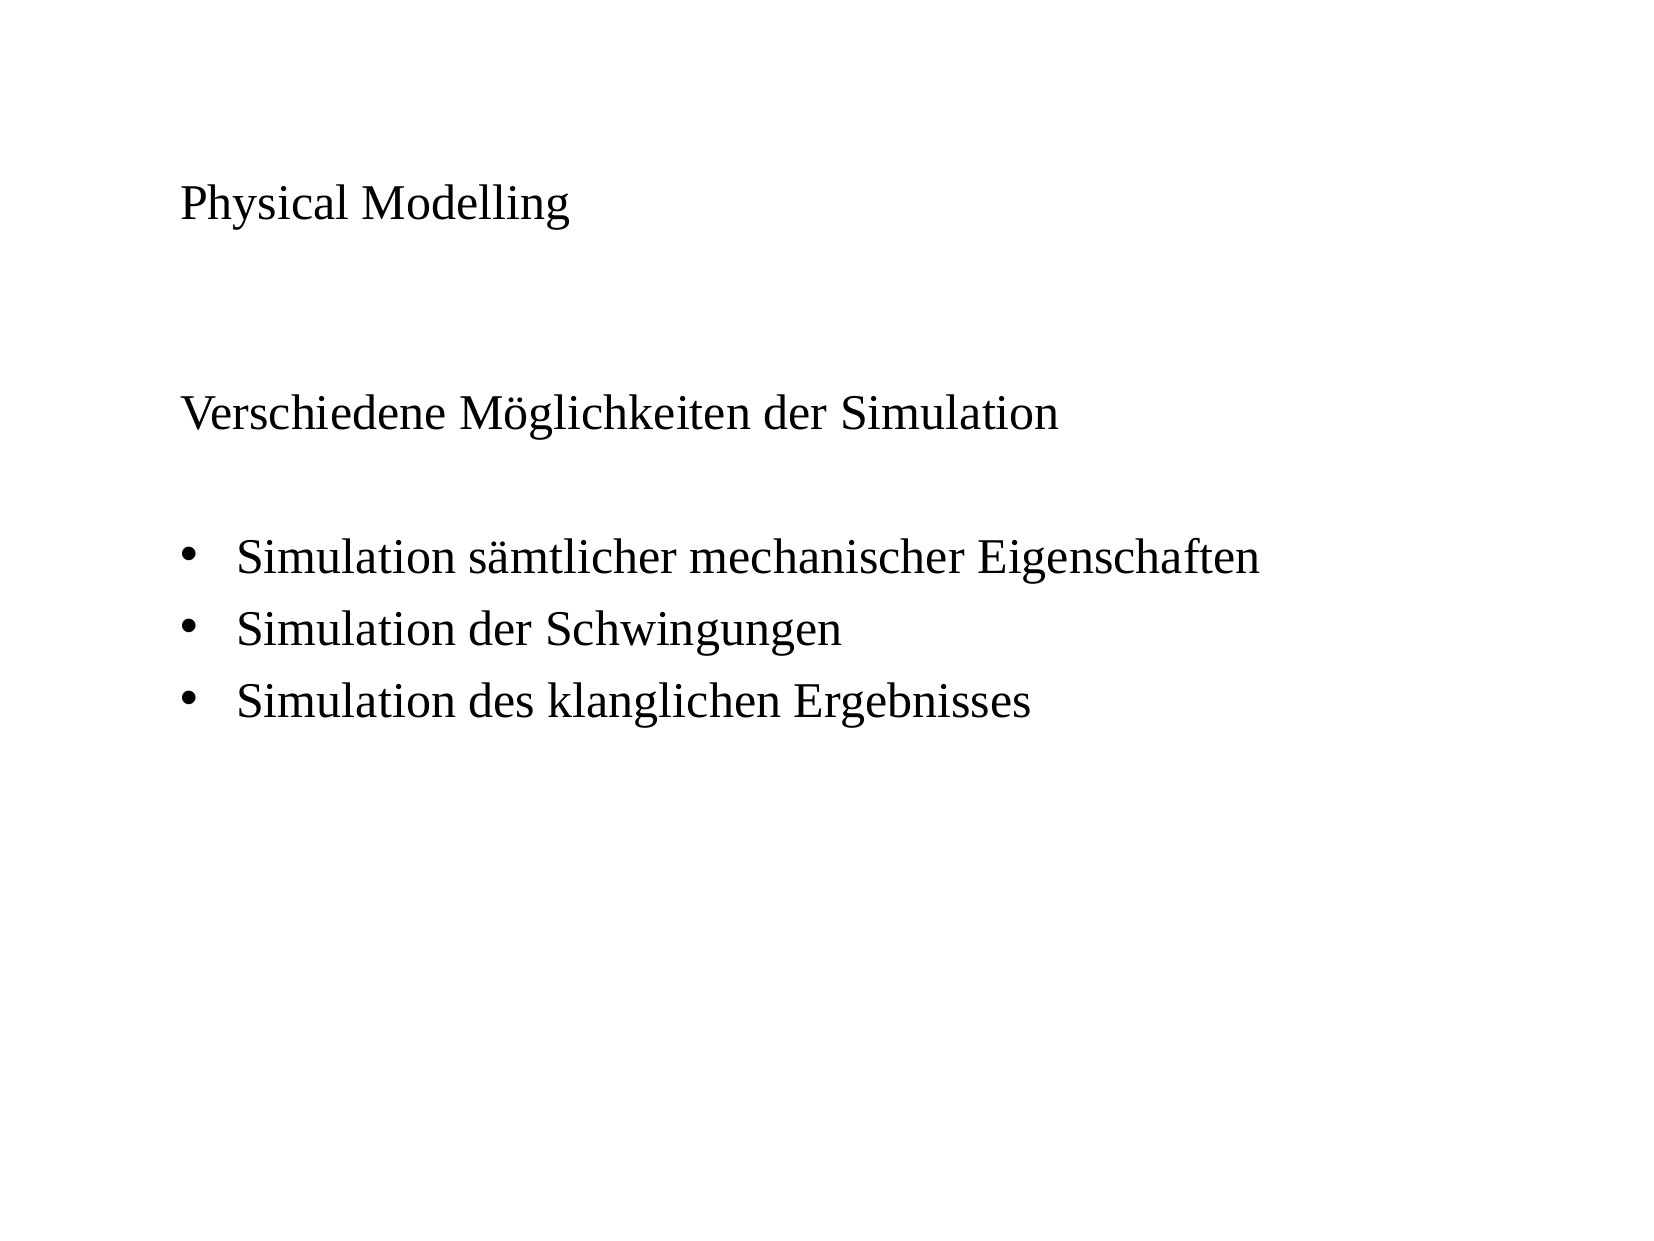

Physical Modelling
Verschiedene Möglichkeiten der Simulation

Simulation sämtlicher mechanischer Eigenschaften
Simulation der Schwingungen
Simulation des klanglichen Ergebnisses